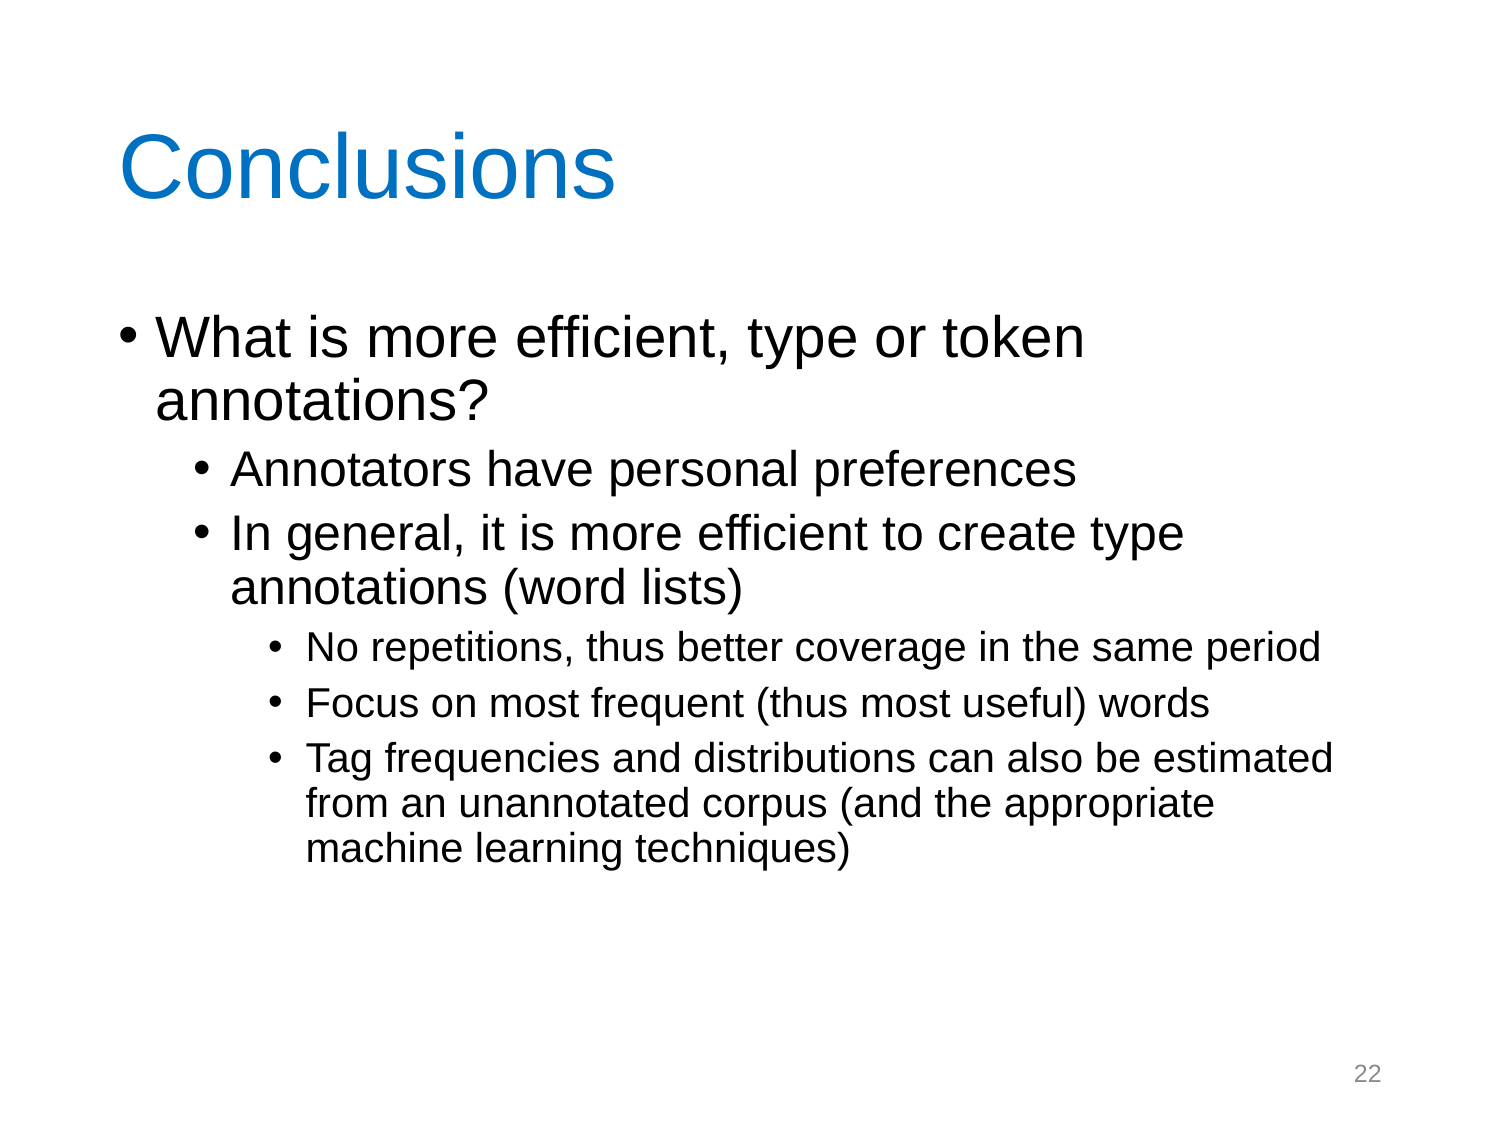

# Conclusions
What is more efficient, type or token annotations?
Annotators have personal preferences
In general, it is more efficient to create type annotations (word lists)
No repetitions, thus better coverage in the same period
Focus on most frequent (thus most useful) words
Tag frequencies and distributions can also be estimated from an unannotated corpus (and the appropriate machine learning techniques)
22